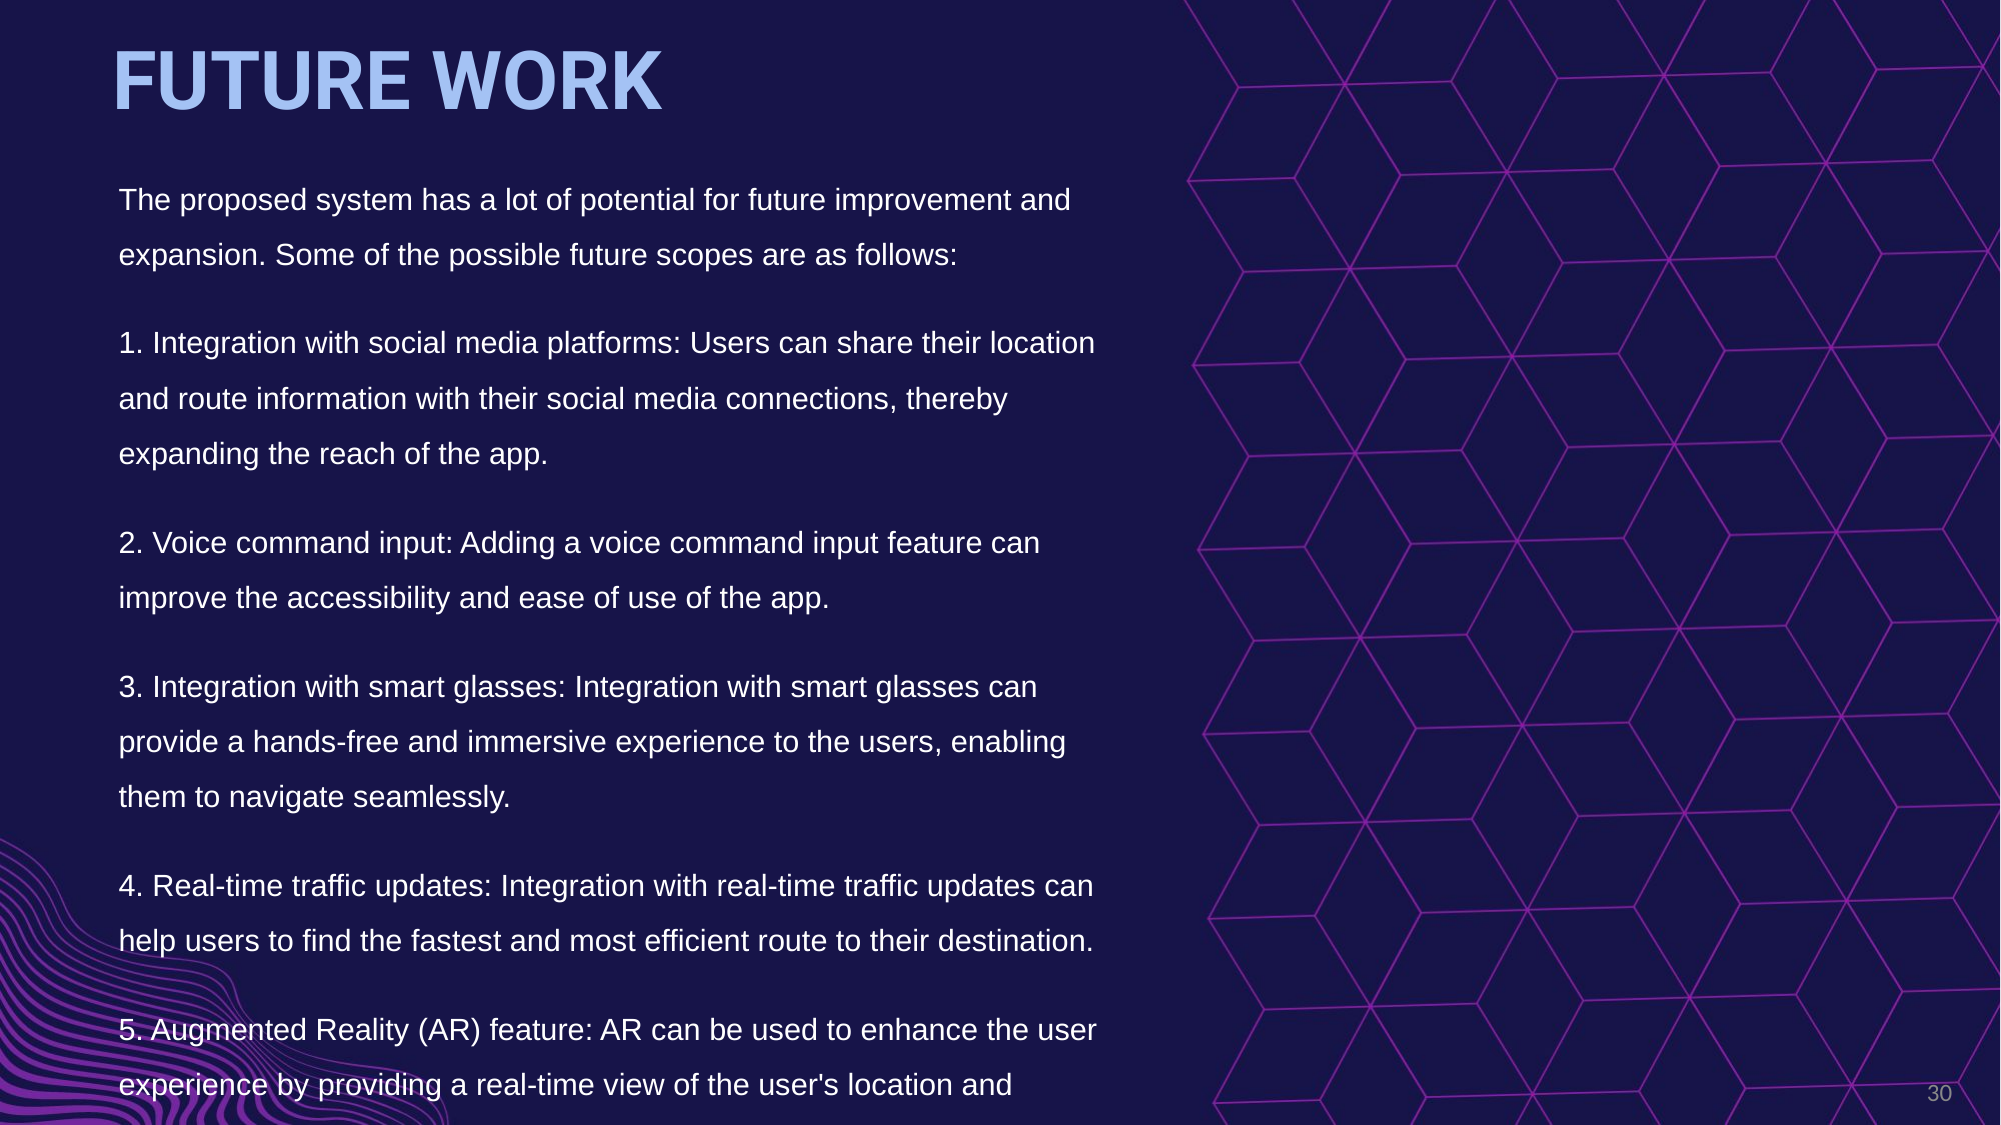

# FUTURE WORK
The proposed system has a lot of potential for future improvement and expansion. Some of the possible future scopes are as follows:
1. Integration with social media platforms: Users can share their location and route information with their social media connections, thereby expanding the reach of the app.
2. Voice command input: Adding a voice command input feature can improve the accessibility and ease of use of the app.
3. Integration with smart glasses: Integration with smart glasses can provide a hands-free and immersive experience to the users, enabling them to navigate seamlessly.
4. Real-time traffic updates: Integration with real-time traffic updates can help users to find the fastest and most efficient route to their destination.
5. Augmented Reality (AR) feature: AR can be used to enhance the user experience by providing a real-time view of the user's location and destination.
30